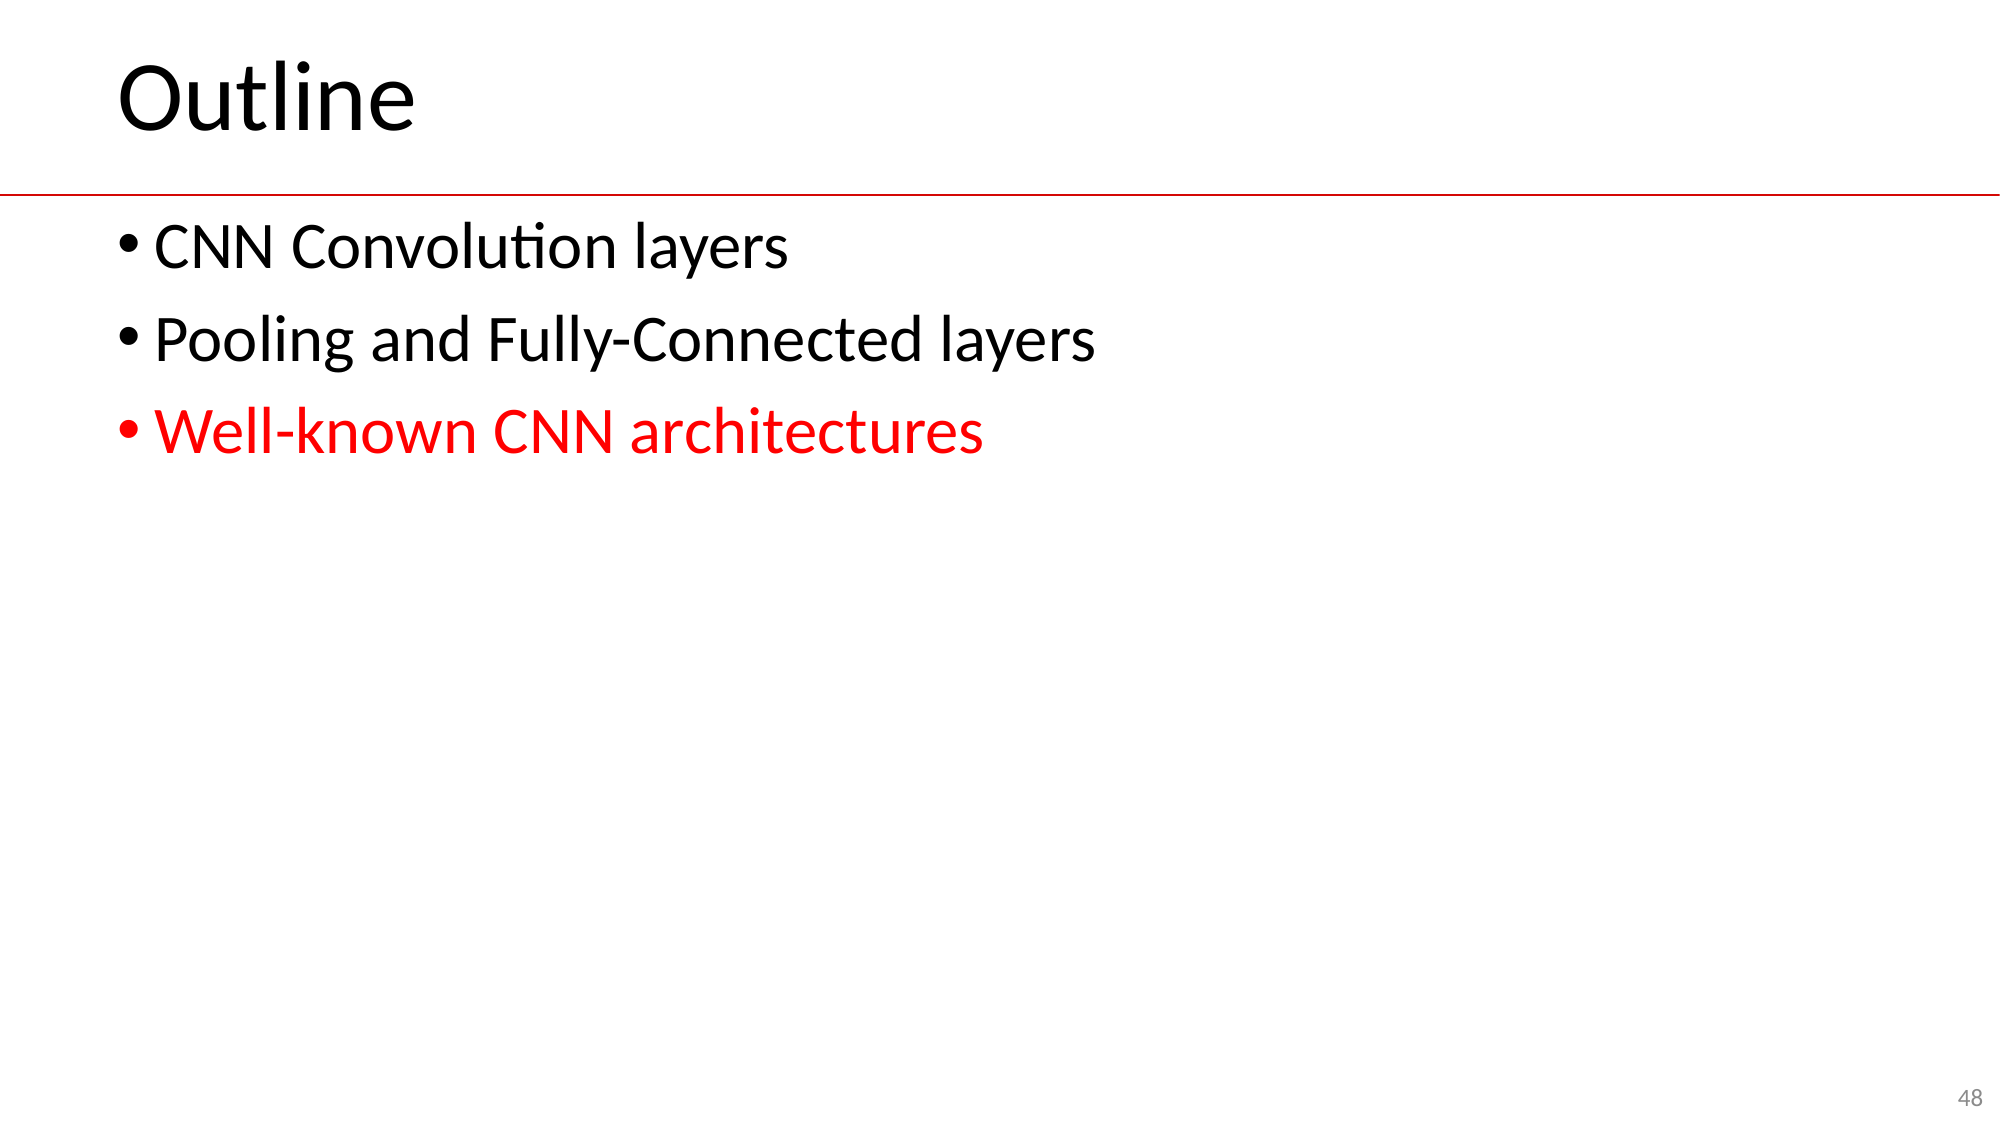

# Outline
CNN Convolution layers
Pooling and Fully-Connected layers
Well-known CNN architectures

48